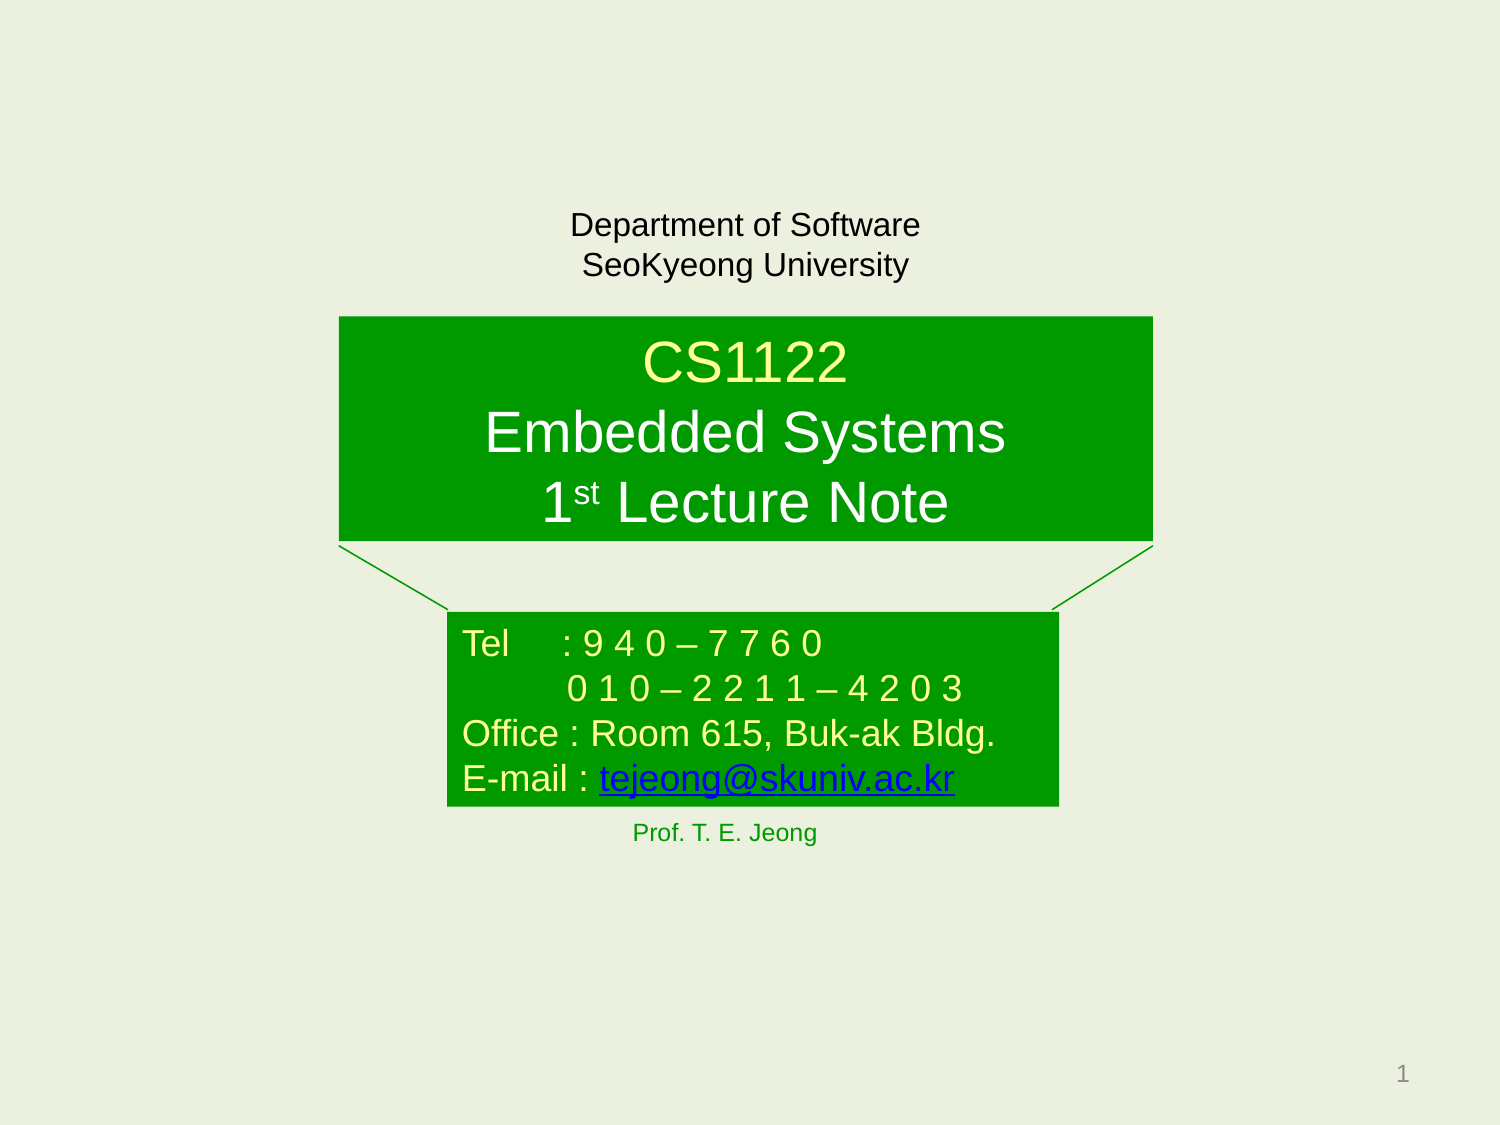

Department of Software
SeoKyeong University
CS1122
Embedded Systems
1st Lecture Note
Tel     : 9 4 0 – 7 7 6 0
          0 1 0 – 2 2 1 1 – 4 2 0 3
Office : Room 615, Buk-ak Bldg.
E-mail : tejeong@skuniv.ac.kr
Prof. T. E. Jeong
1